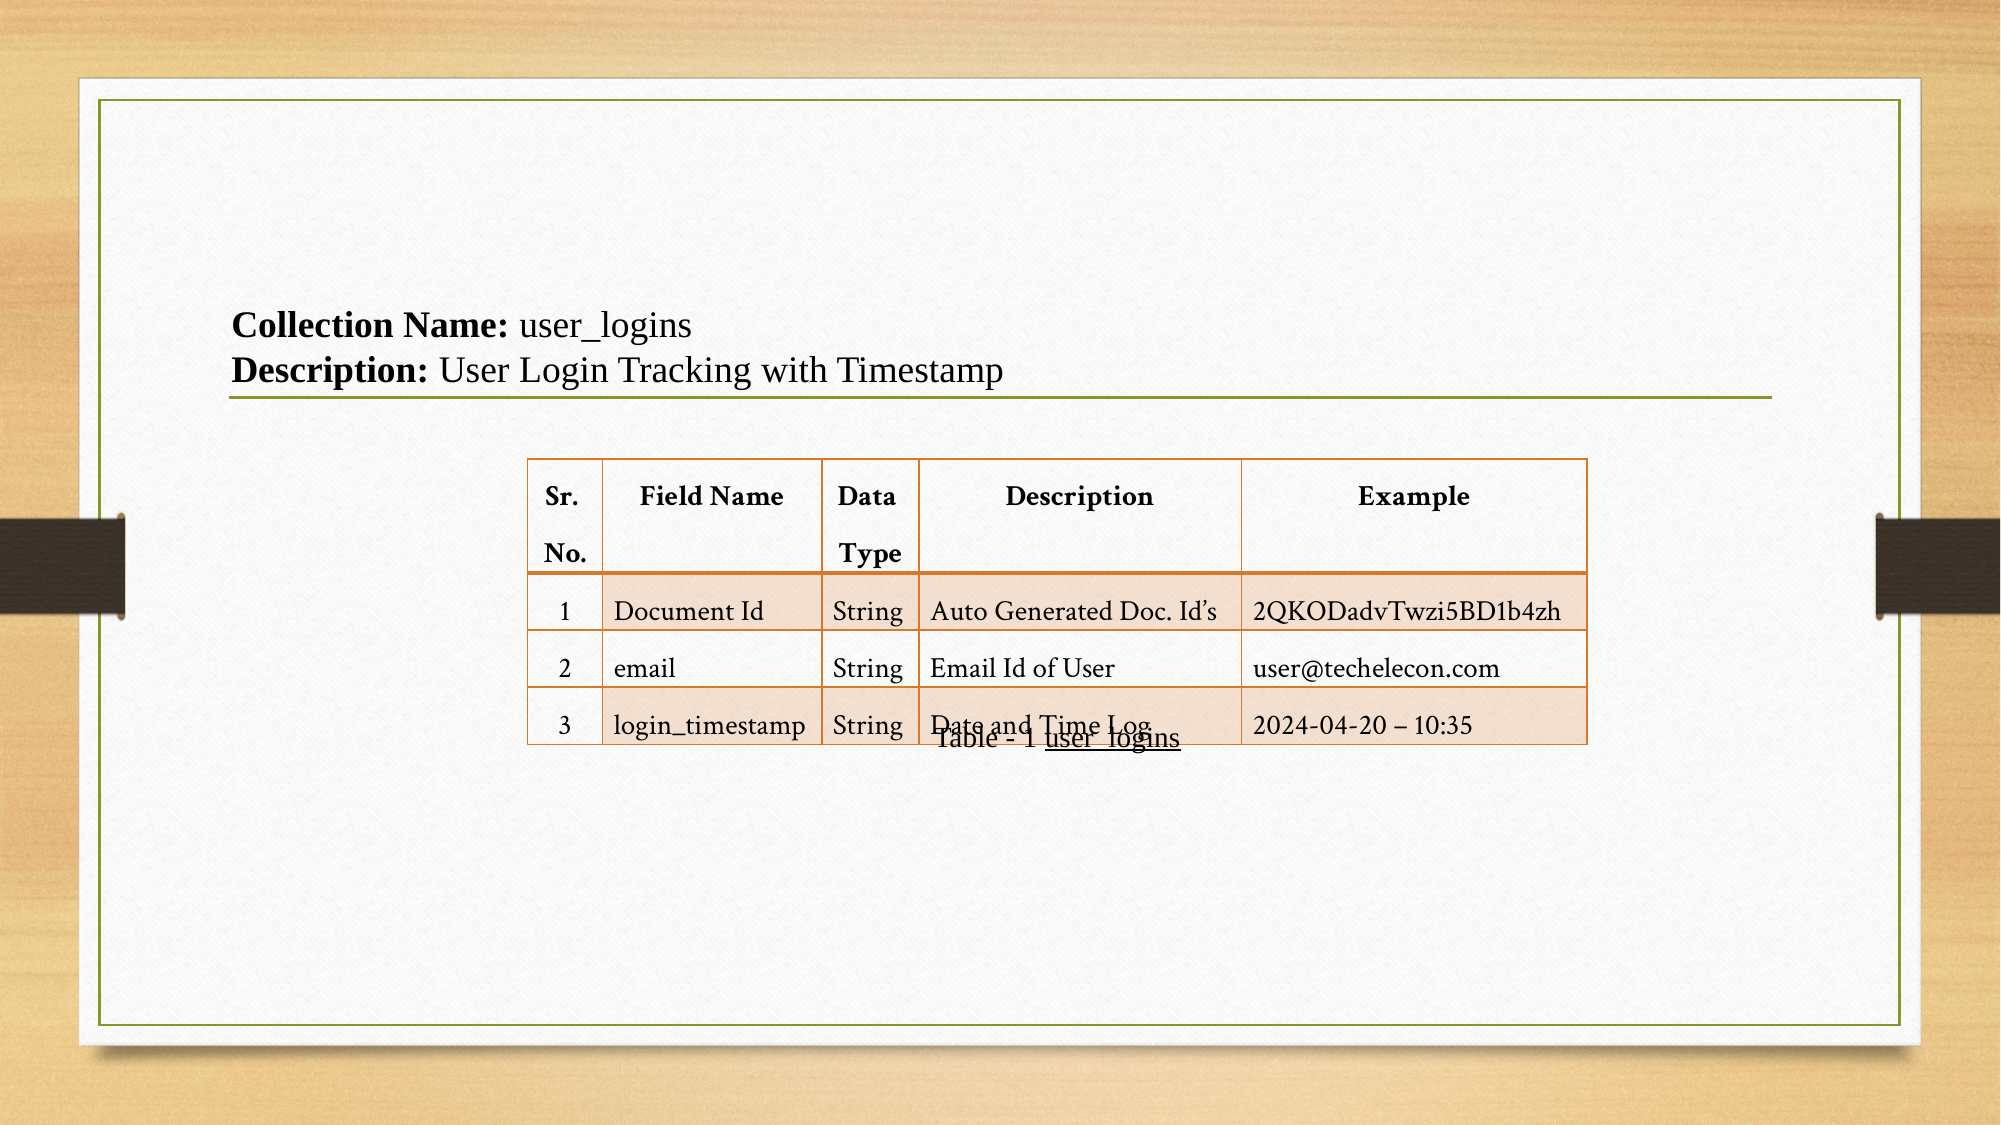

Collection Name: user_logins
Description: User Login Tracking with Timestamp
| Sr. No. | Field Name | Data Type | Description | Example |
| --- | --- | --- | --- | --- |
| 1 | Document Id | String | Auto Generated Doc. Id’s | 2QKODadvTwzi5BD1b4zh |
| 2 | email | String | Email Id of User | user@techelecon.com |
| 3 | login\_timestamp | String | Date and Time Log | 2024-04-20 – 10:35 |
Table - 1 user_logins